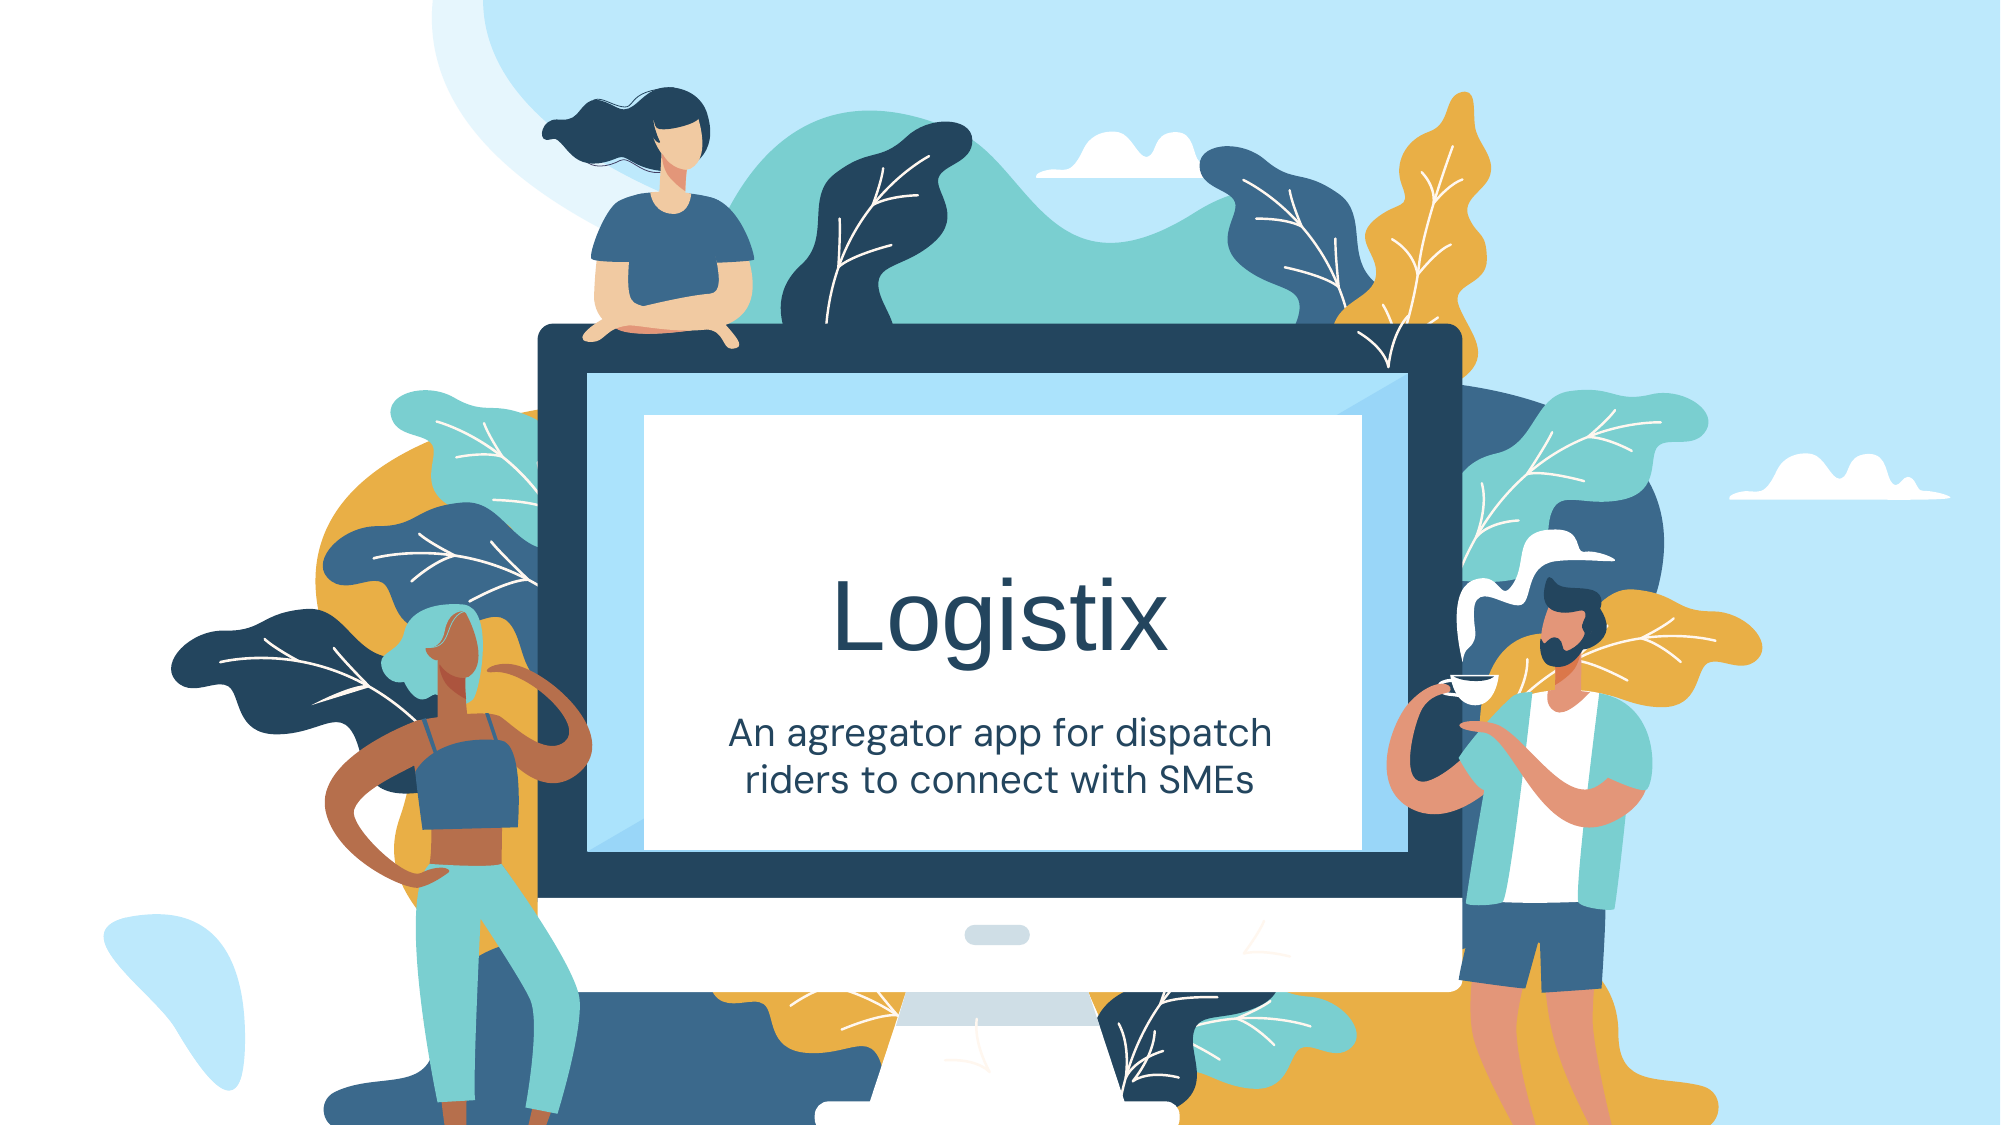

# Logistix
An agregator app for dispatch riders to connect with SMEs